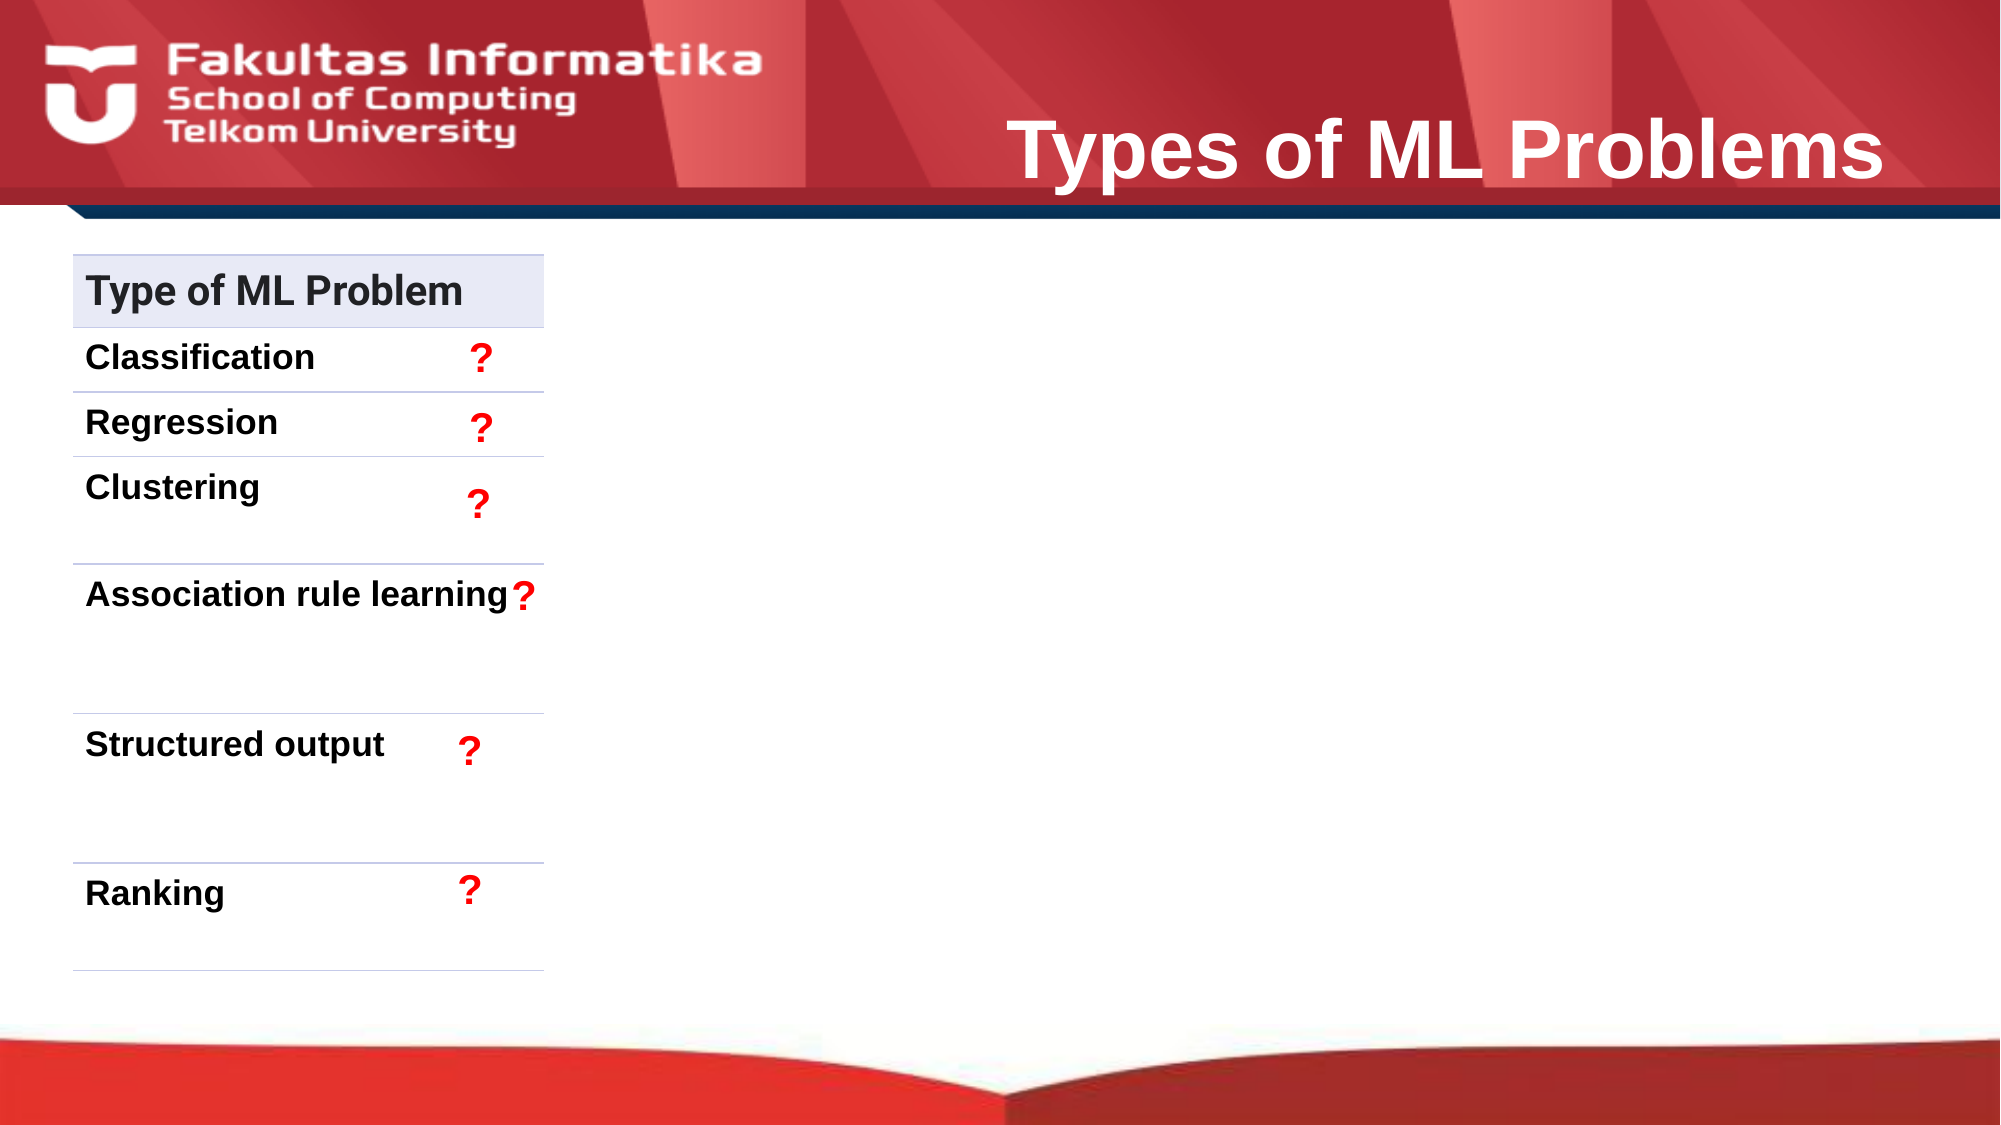

Types of ML Problems
| Type of ML Problem |
| --- |
| Classification |
| Regression |
| Clustering |
| Association rule learning |
| Structured output |
| Ranking |
?
?
?
?
?
?